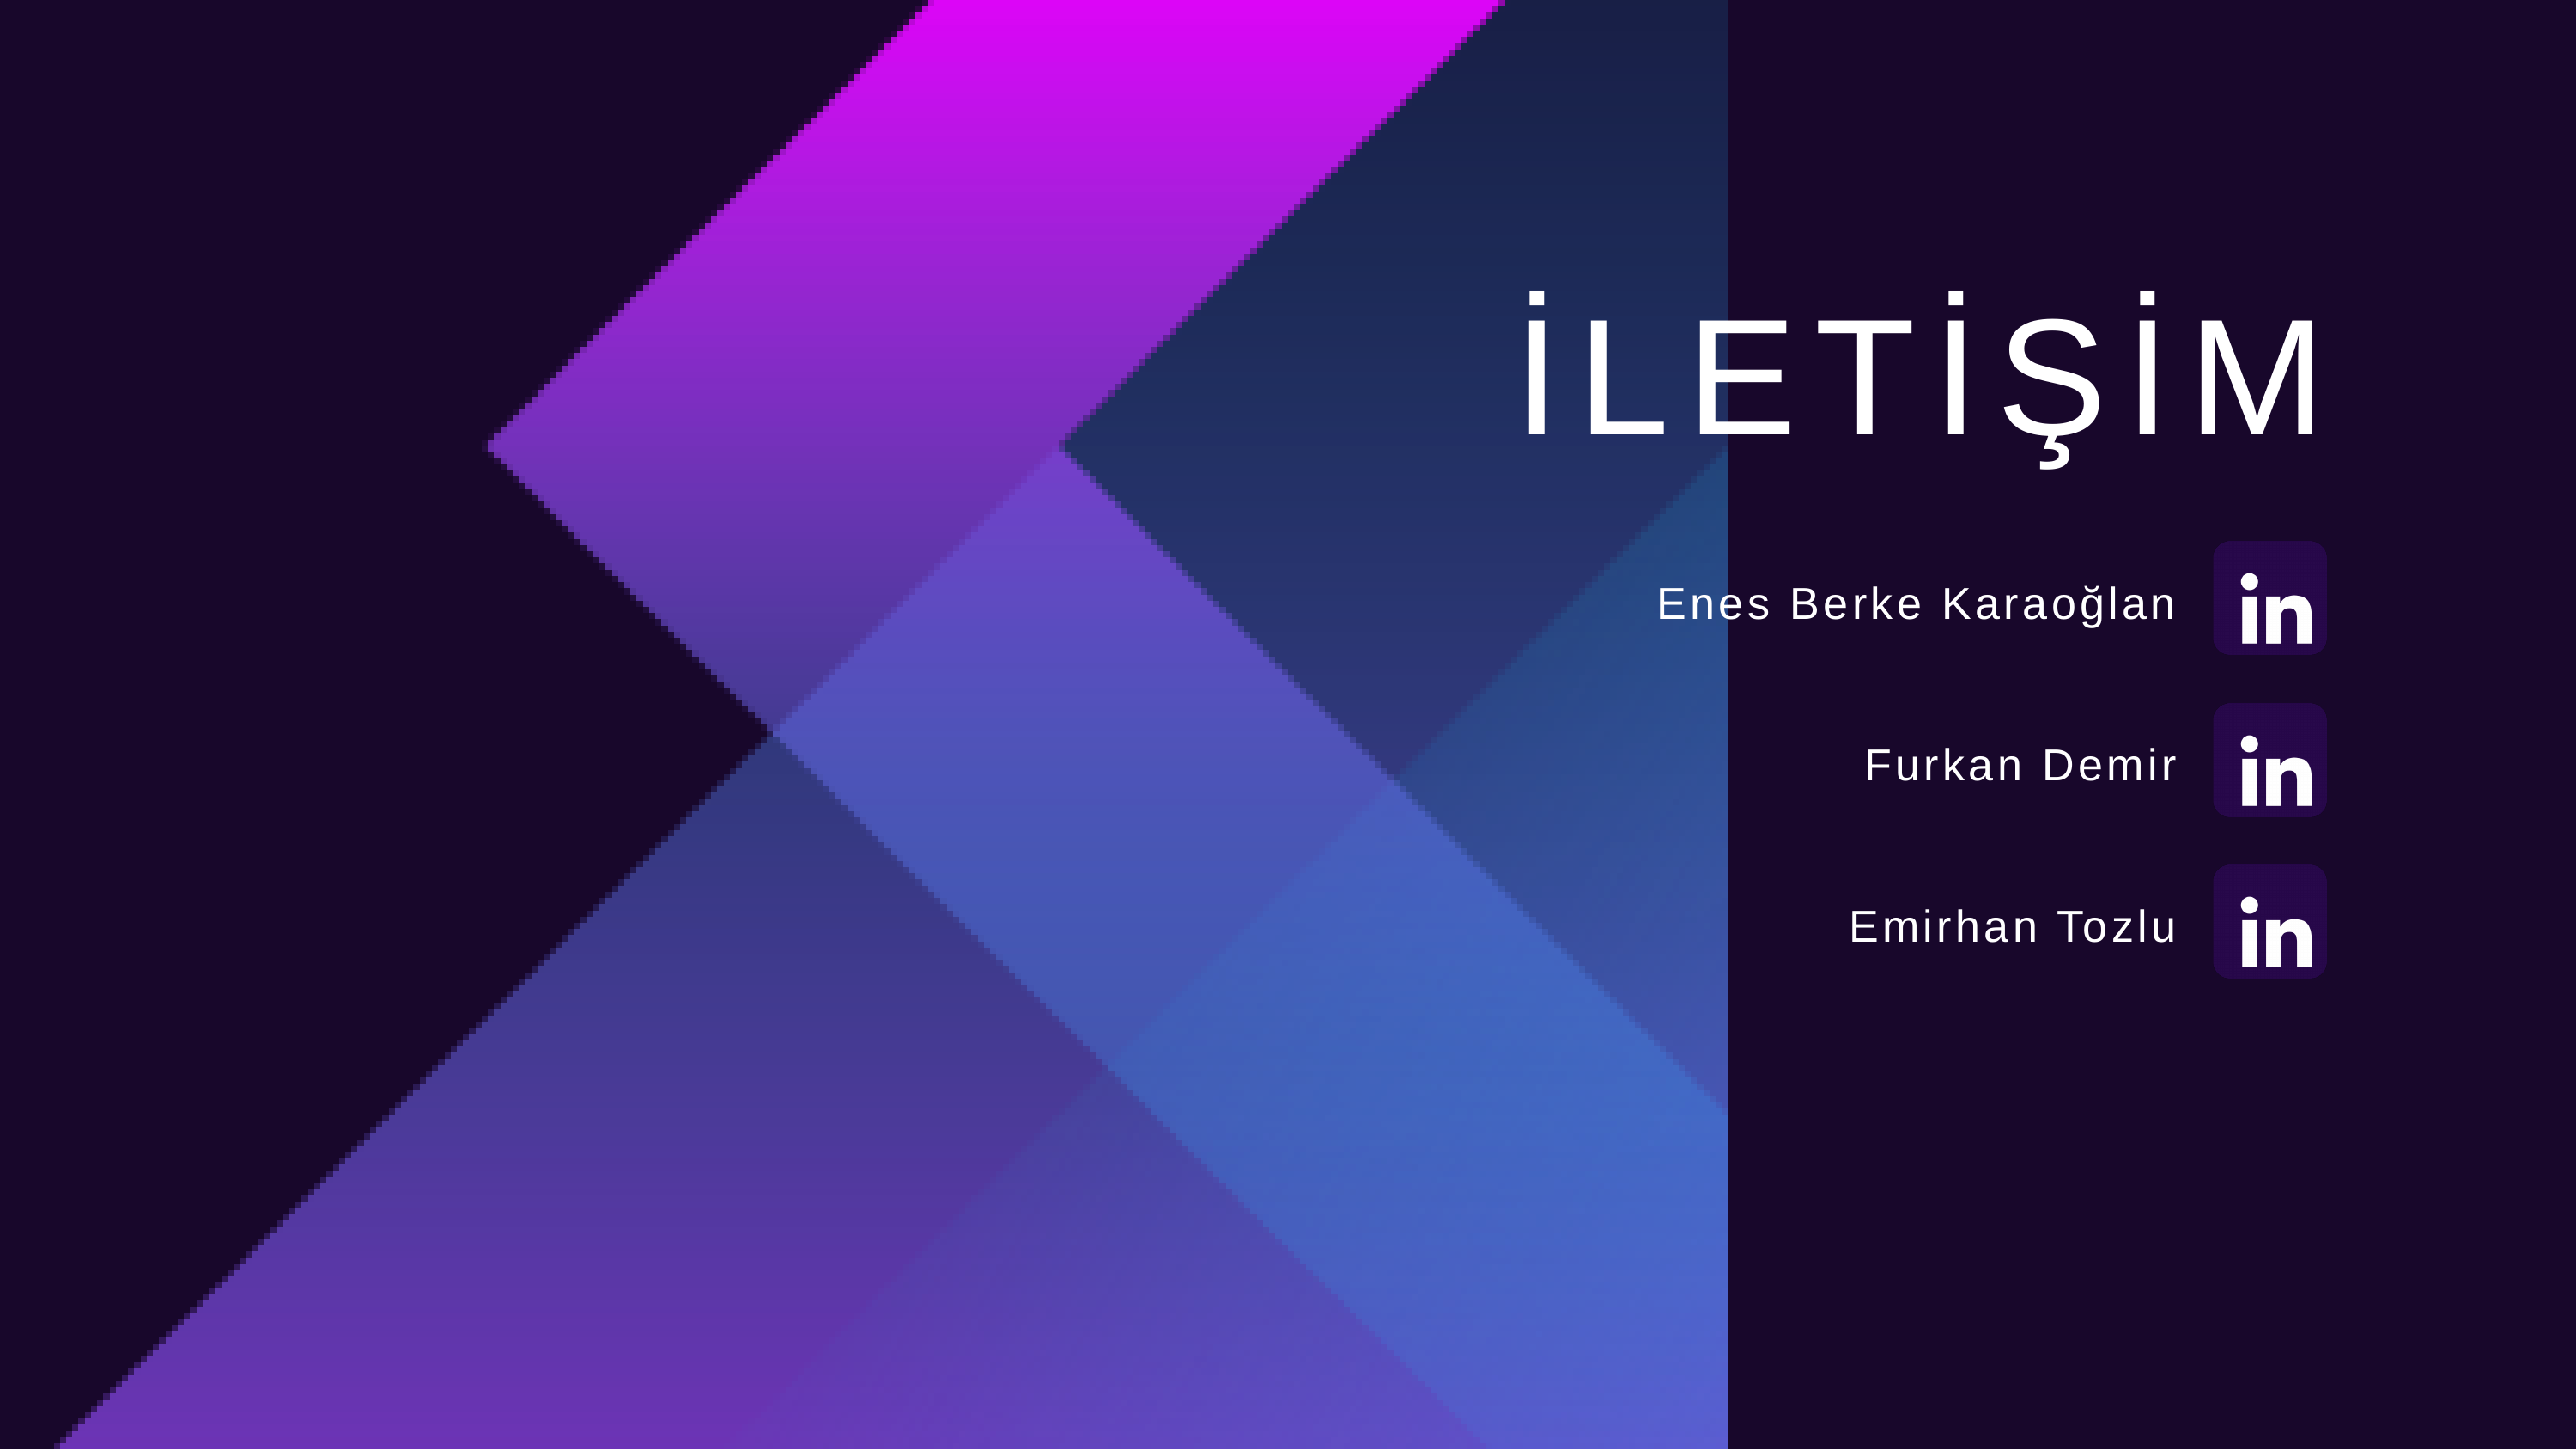

İLETİŞİM

Enes Berke Karaoğlan

Furkan Demir

Emirhan Tozlu